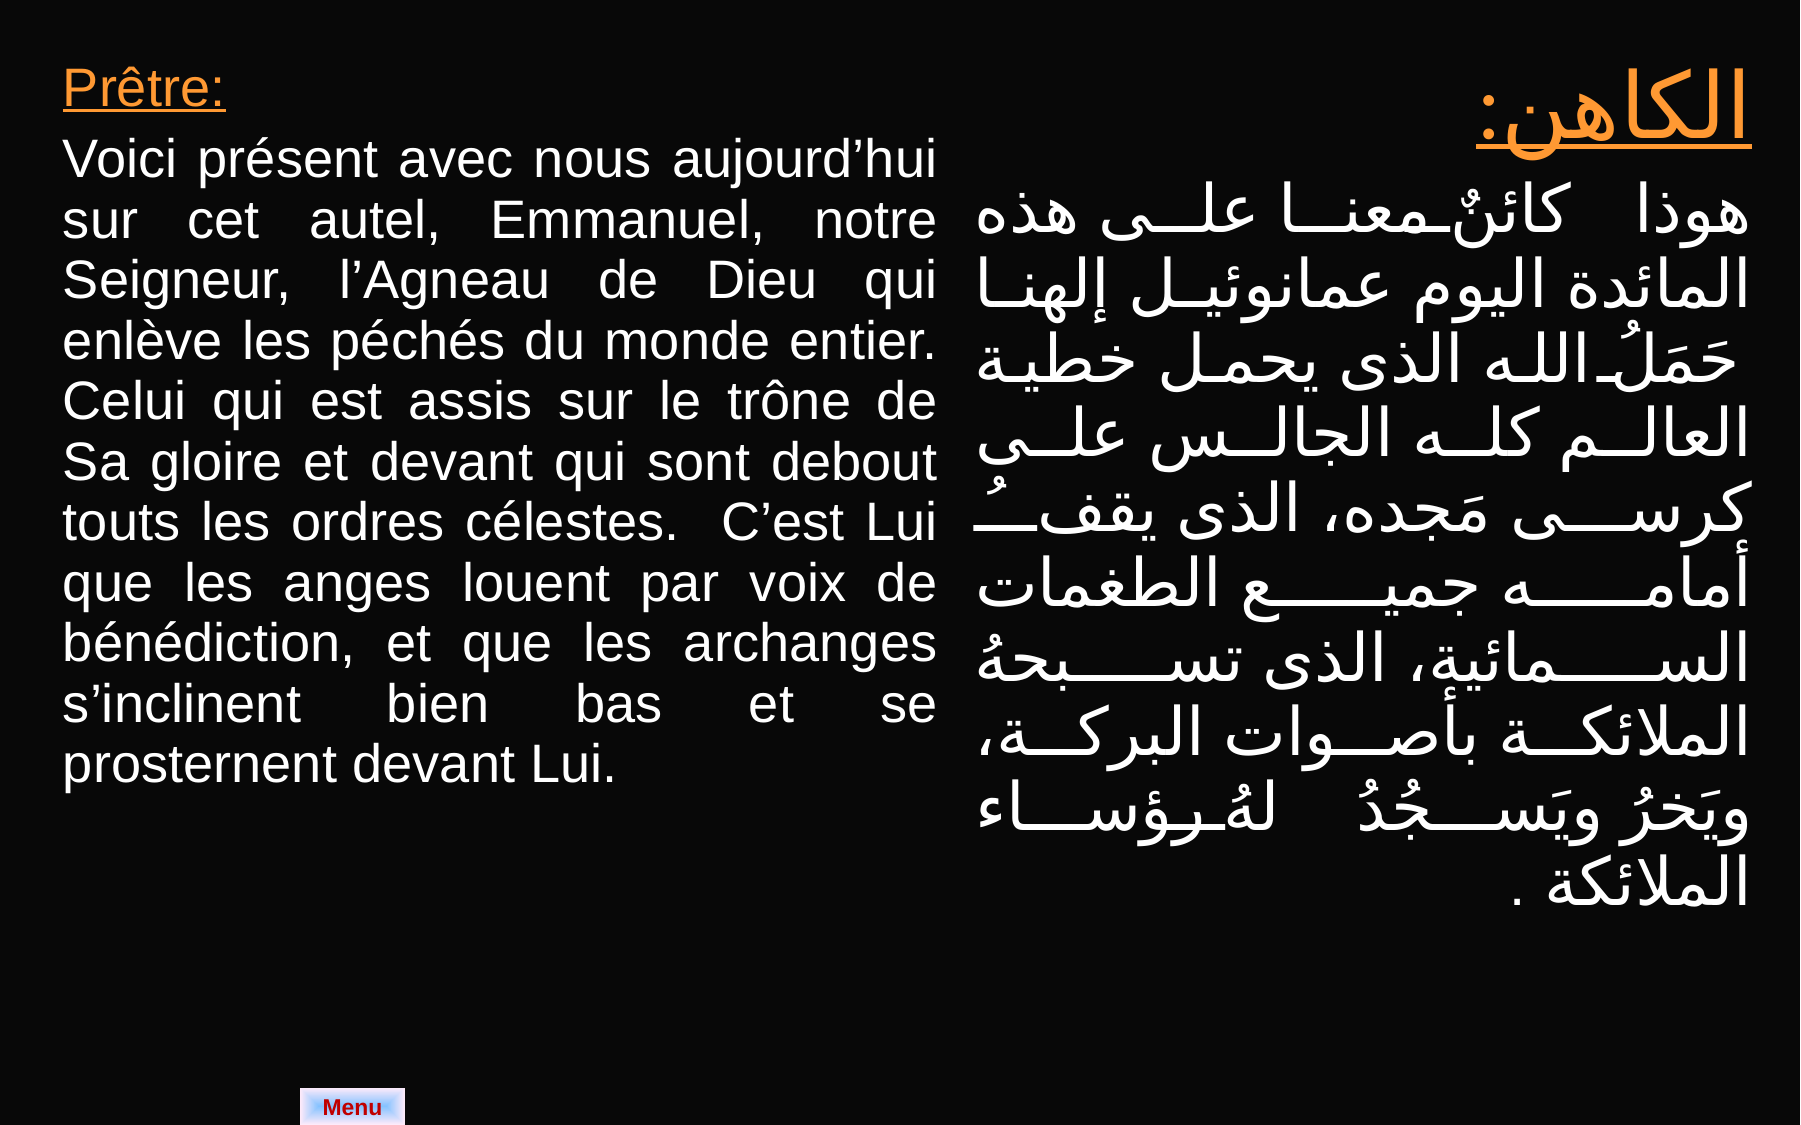

| Prêtre: Voici présent avec nous aujourd’hui sur cet autel, Emmanuel, notre Seigneur, l’Agneau de Dieu qui enlève les péchés du monde entier. Celui qui est assis sur le trône de Sa gloire et devant qui sont debout touts les ordres célestes. C’est Lui que les anges louent par voix de bénédiction, et que les archanges s’inclinent bien bas et se prosternent devant Lui. | الكاهن: هوذا كائنٌ معنا على هذه المائدة اليوم عمانوئيل إلهنا حَمَلُ الله الذى يحمل خطية العالم كله الجالس على كرسى مَجده، الذى يقفُ أمامه جميع الطغمات السمائية، الذى تسبحهُ الملائكة بأصوات البركة، ويَخرُ ويَسجُدُ لهُ رؤساء الملائكة . |
| --- | --- |

Menu